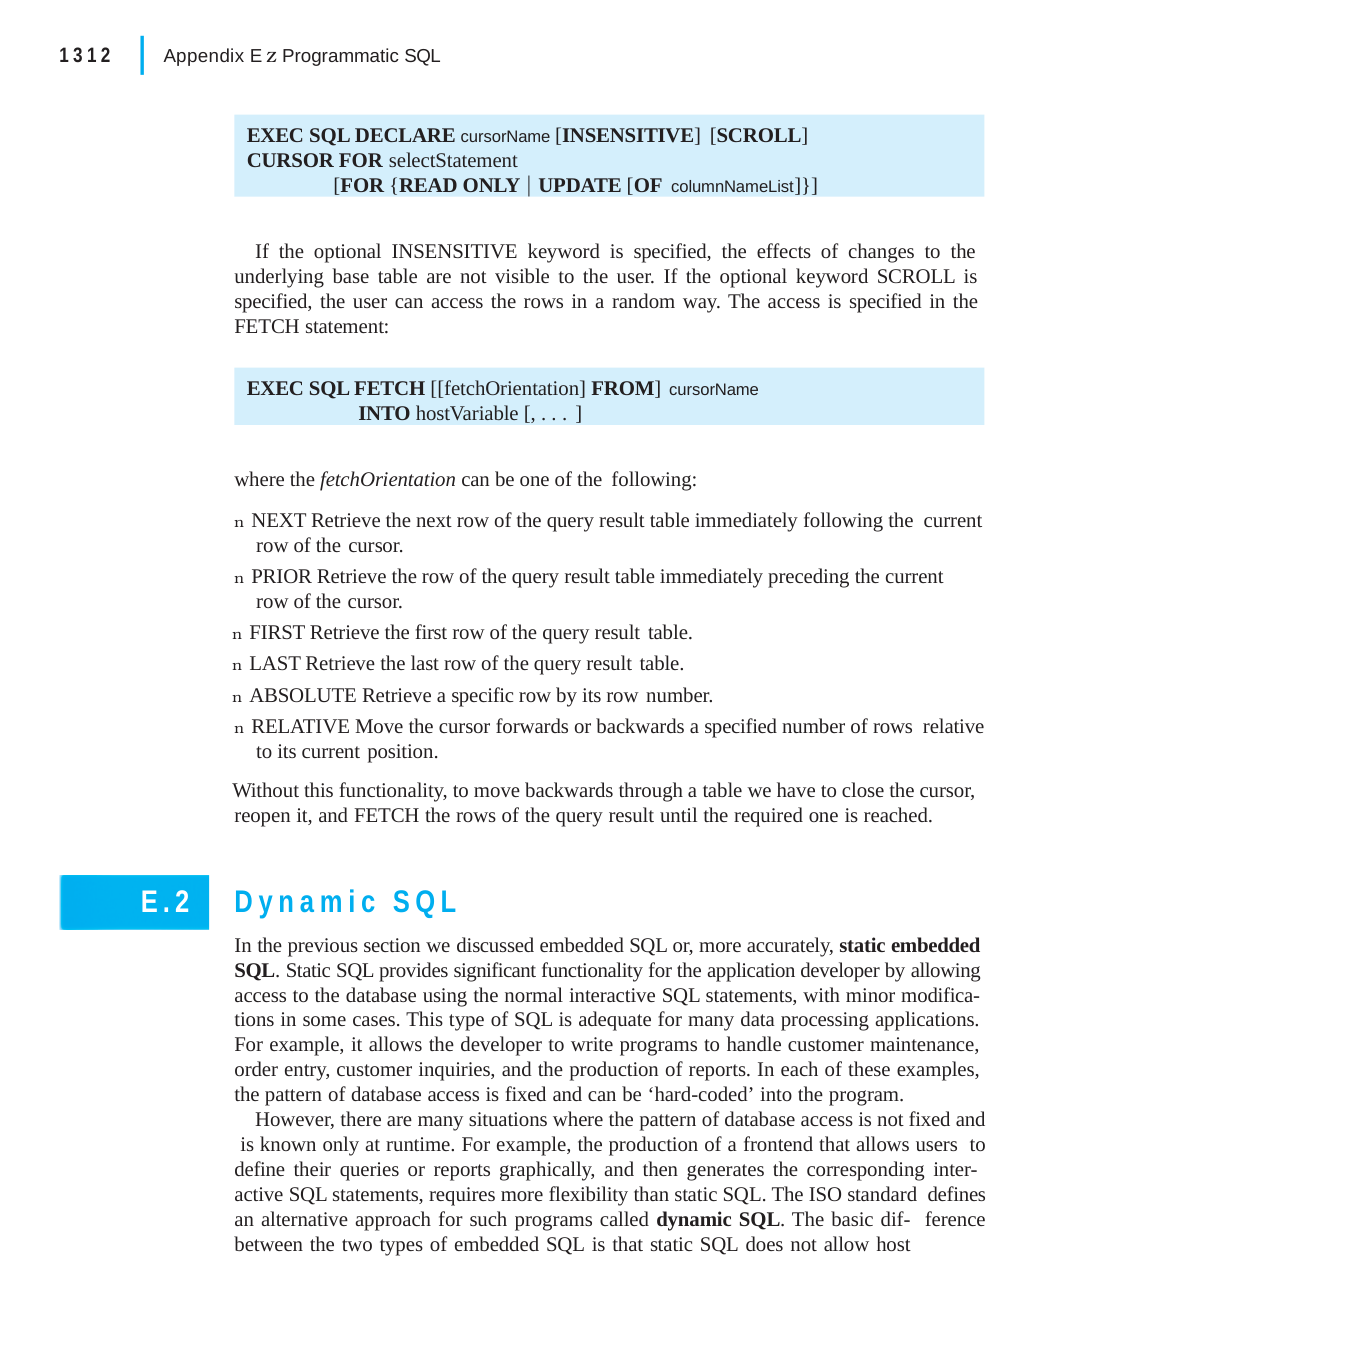

|
1312
Appendix E z Programmatic SQL
EXEC SQL DECLARE cursorName [INSENSITIVE] [SCROLL]
CURSOR FOR selectStatement
[FOR {READ ONLY | UPDATE [OF columnNameList]}]
If the optional INSENSITIVE keyword is specified, the effects of changes to the  underlying base table are not visible to the user. If the optional keyword SCROLL is  specified, the user can access the rows in a random way. The access is specified in the  FETCH statement:
EXEC SQL FETCH [[fetchOrientation] FROM] cursorName
INTO hostVariable [, . . . ]
where the fetchOrientation can be one of the following:
n NEXT Retrieve the next row of the query result table immediately following the  current row of the cursor.
n PRIOR Retrieve the row of the query result table immediately preceding the current  row of the cursor.
n FIRST Retrieve the first row of the query result table.
n LAST Retrieve the last row of the query result table.
n ABSOLUTE Retrieve a specific row by its row number.
n RELATIVE Move the cursor forwards or backwards a specified number of rows  relative to its current position.
Without this functionality, to move backwards through a table we have to close the cursor,  reopen it, and FETCH the rows of the query result until the required one is reached.
Dynamic SQL
In the previous section we discussed embedded SQL or, more accurately, static embedded  SQL. Static SQL provides significant functionality for the application developer by allowing  access to the database using the normal interactive SQL statements, with minor modifica-  tions in some cases. This type of SQL is adequate for many data processing applications.  For example, it allows the developer to write programs to handle customer maintenance,  order entry, customer inquiries, and the production of reports. In each of these examples,  the pattern of database access is fixed and can be ‘hard-coded’ into the program.
However, there are many situations where the pattern of database access is not fixed and  is known only at runtime. For example, the production of a frontend that allows users  to define their queries or reports graphically, and then generates the corresponding inter-  active SQL statements, requires more flexibility than static SQL. The ISO standard  defines an alternative approach for such programs called dynamic SQL. The basic dif-  ference between the two types of embedded SQL is that static SQL does not allow host

E.2